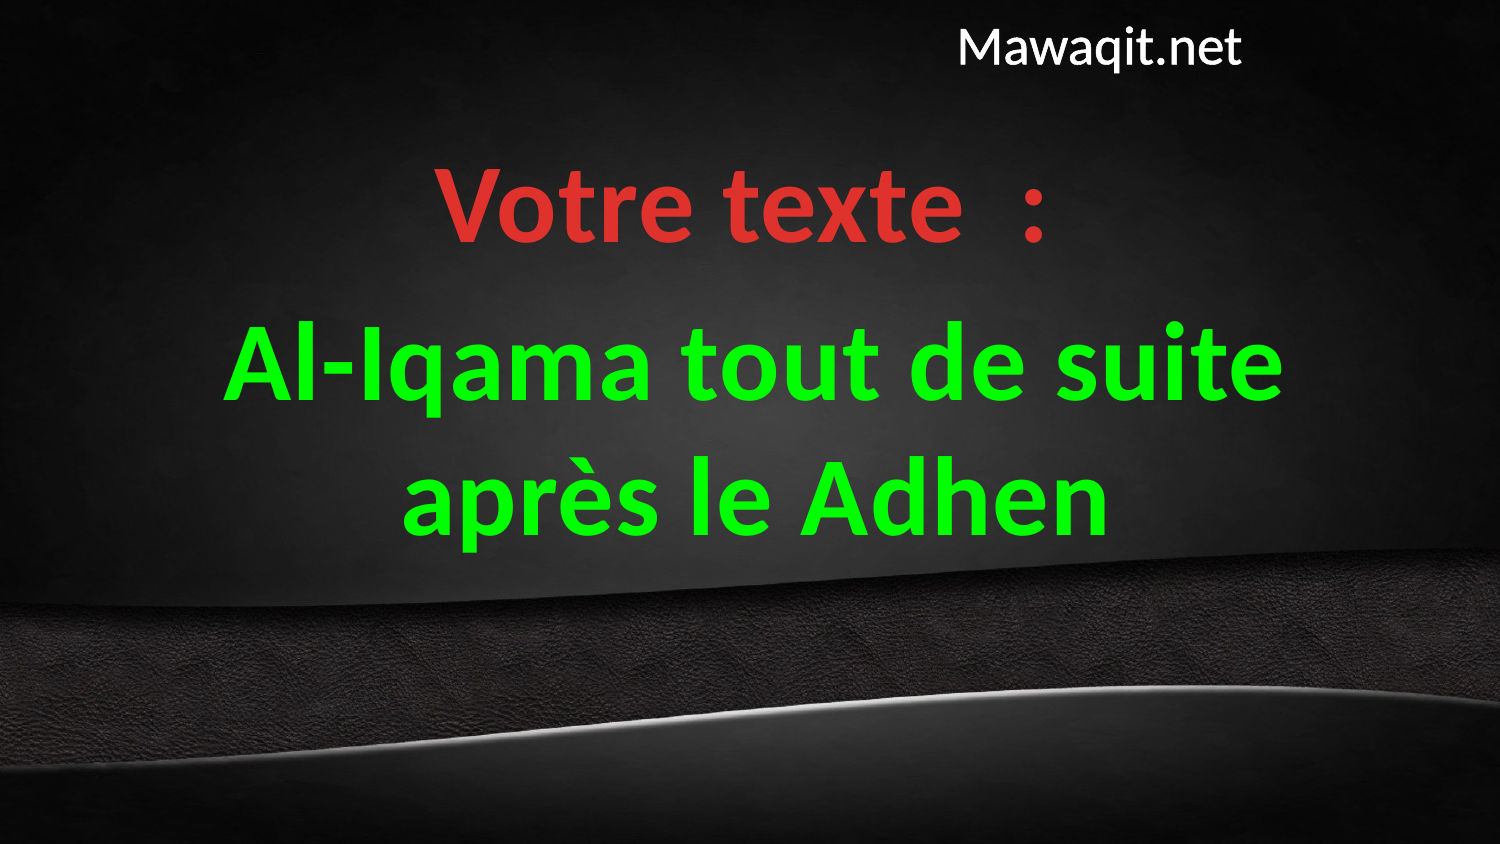

# Mawaqit.net
Votre texte  :
Al-Iqama tout de suite après le Adhen